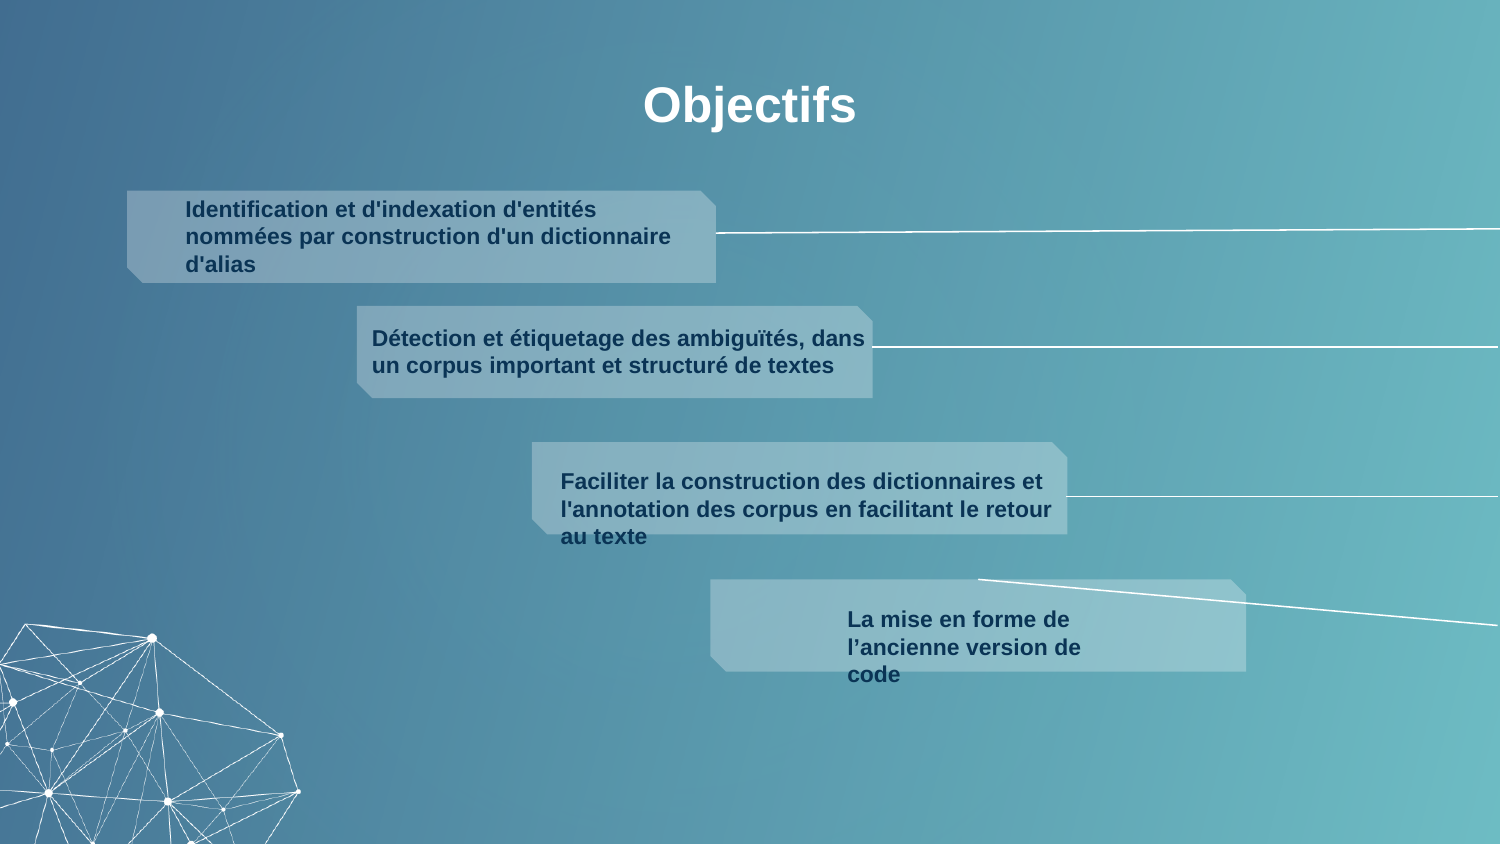

# Objectifs

Identification et d'indexation d'entités nommées par construction d'un dictionnaire d'alias

Détection et étiquetage des ambiguïtés, dans un corpus important et structuré de textes

Faciliter la construction des dictionnaires et l'annotation des corpus en facilitant le retour au texte

La mise en forme de l’ancienne version de code